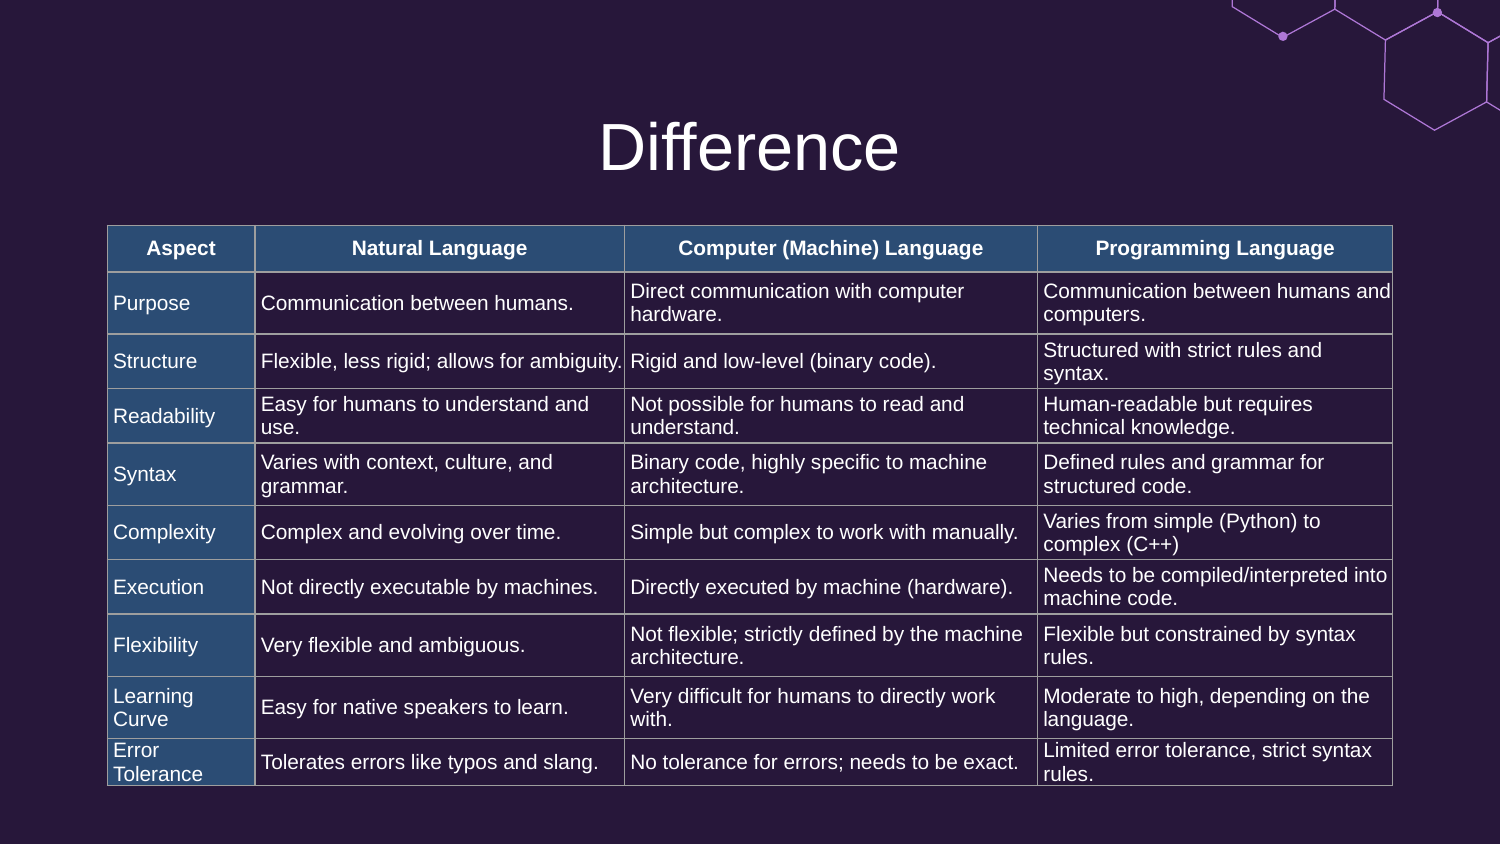

# Difference
| Aspect | Natural Language | Computer (Machine) Language | Programming Language |
| --- | --- | --- | --- |
| Purpose | Communication between humans. | Direct communication with computer hardware. | Communication between humans and computers. |
| Structure | Flexible, less rigid; allows for ambiguity. | Rigid and low-level (binary code). | Structured with strict rules and syntax. |
| Readability | Easy for humans to understand and use. | Not possible for humans to read and understand. | Human-readable but requires technical knowledge. |
| Syntax | Varies with context, culture, and grammar. | Binary code, highly specific to machine architecture. | Defined rules and grammar for structured code. |
| Complexity | Complex and evolving over time. | Simple but complex to work with manually. | Varies from simple (Python) to complex (C++) |
| Execution | Not directly executable by machines. | Directly executed by machine (hardware). | Needs to be compiled/interpreted into machine code. |
| Flexibility | Very flexible and ambiguous. | Not flexible; strictly defined by the machine architecture. | Flexible but constrained by syntax rules. |
| Learning Curve | Easy for native speakers to learn. | Very difficult for humans to directly work with. | Moderate to high, depending on the language. |
| Error Tolerance | Tolerates errors like typos and slang. | No tolerance for errors; needs to be exact. | Limited error tolerance, strict syntax rules. |